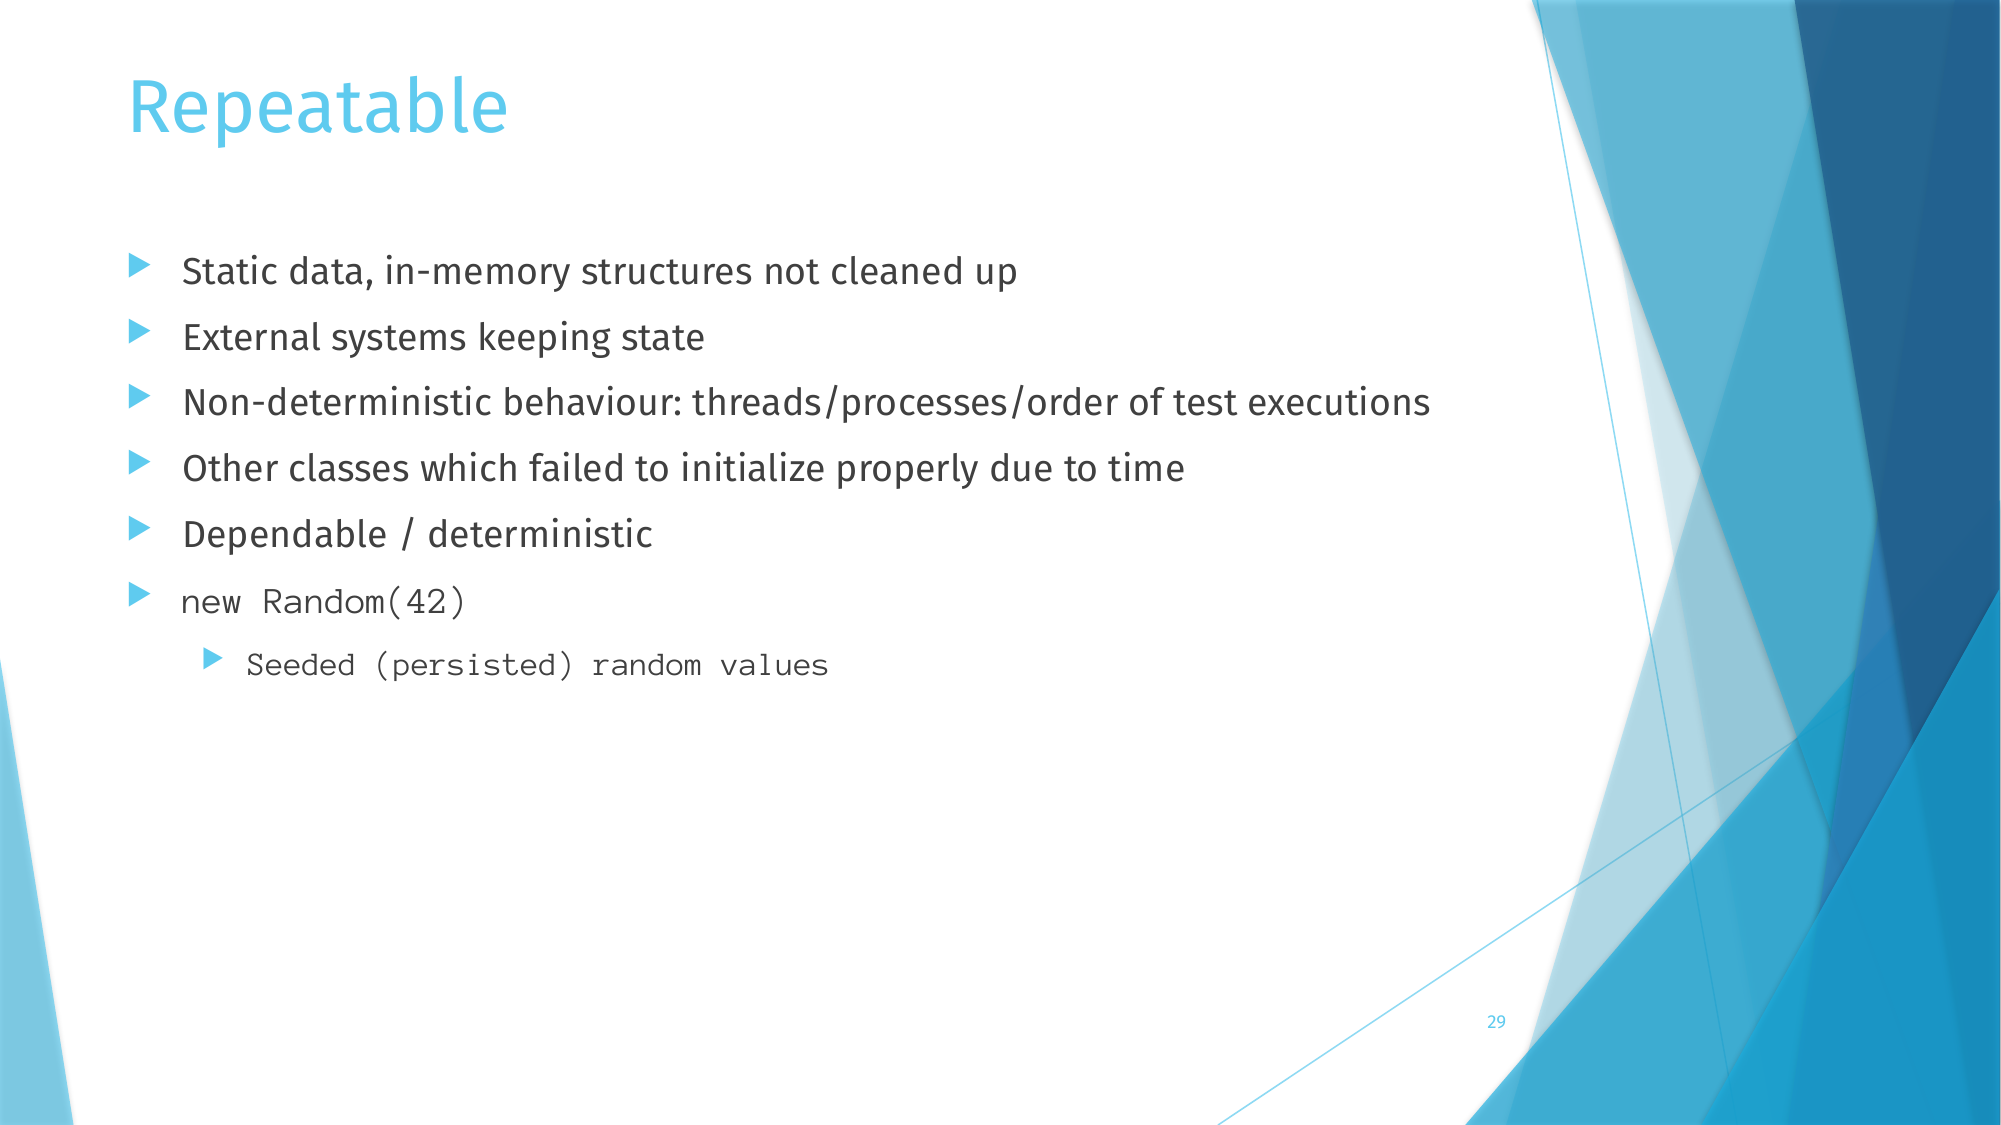

# Repeatable
Static data, in-memory structures not cleaned up
External systems keeping state
Non-deterministic behaviour: threads/processes/order of test executions
Other classes which failed to initialize properly due to time
Dependable / deterministic
new Random(42)
Seeded (persisted) random values
29